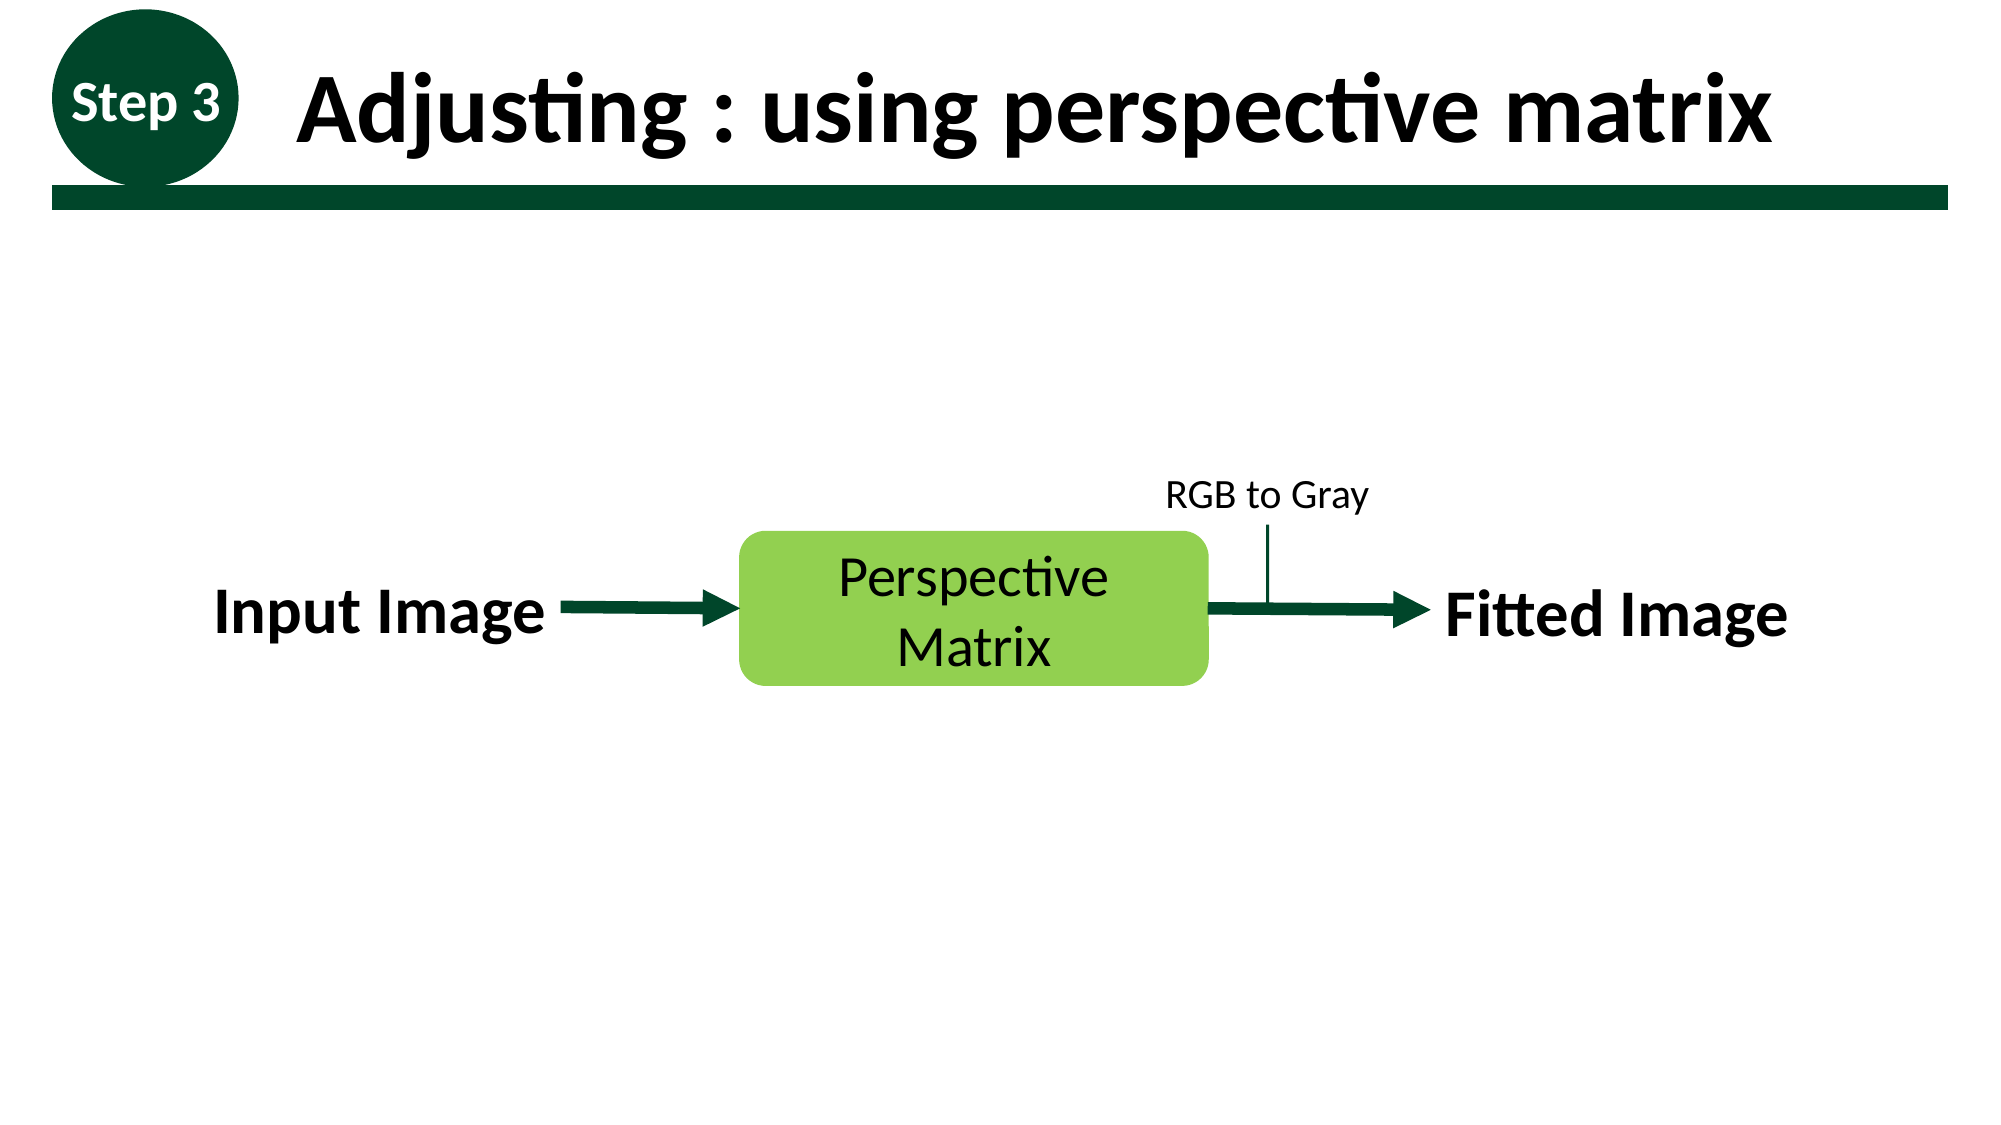

Adjusting : using perspective matrix
Step 3

RGB to Gray
Perspective Matrix
Input Image
Fitted Image